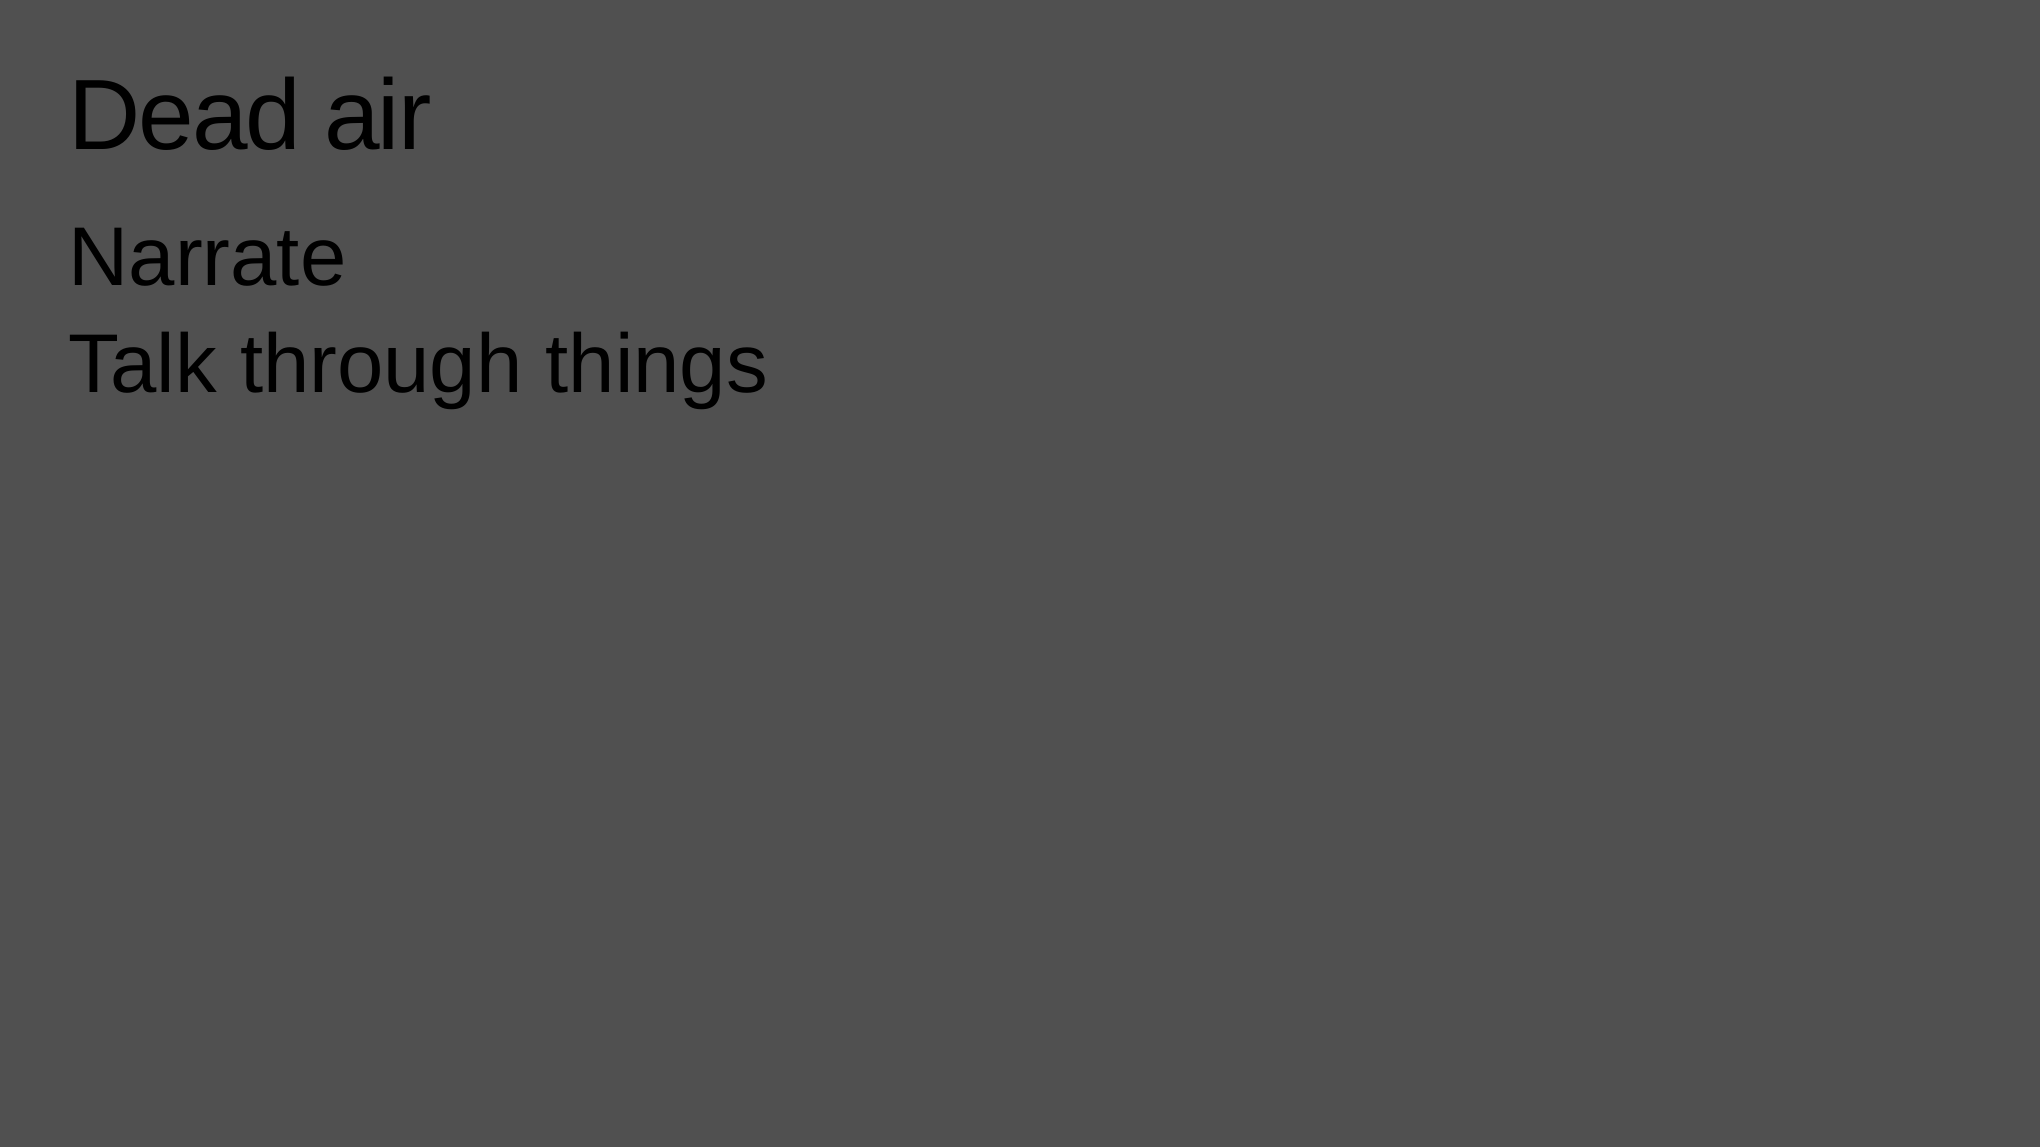

# Dead air
Narrate
Talk through things